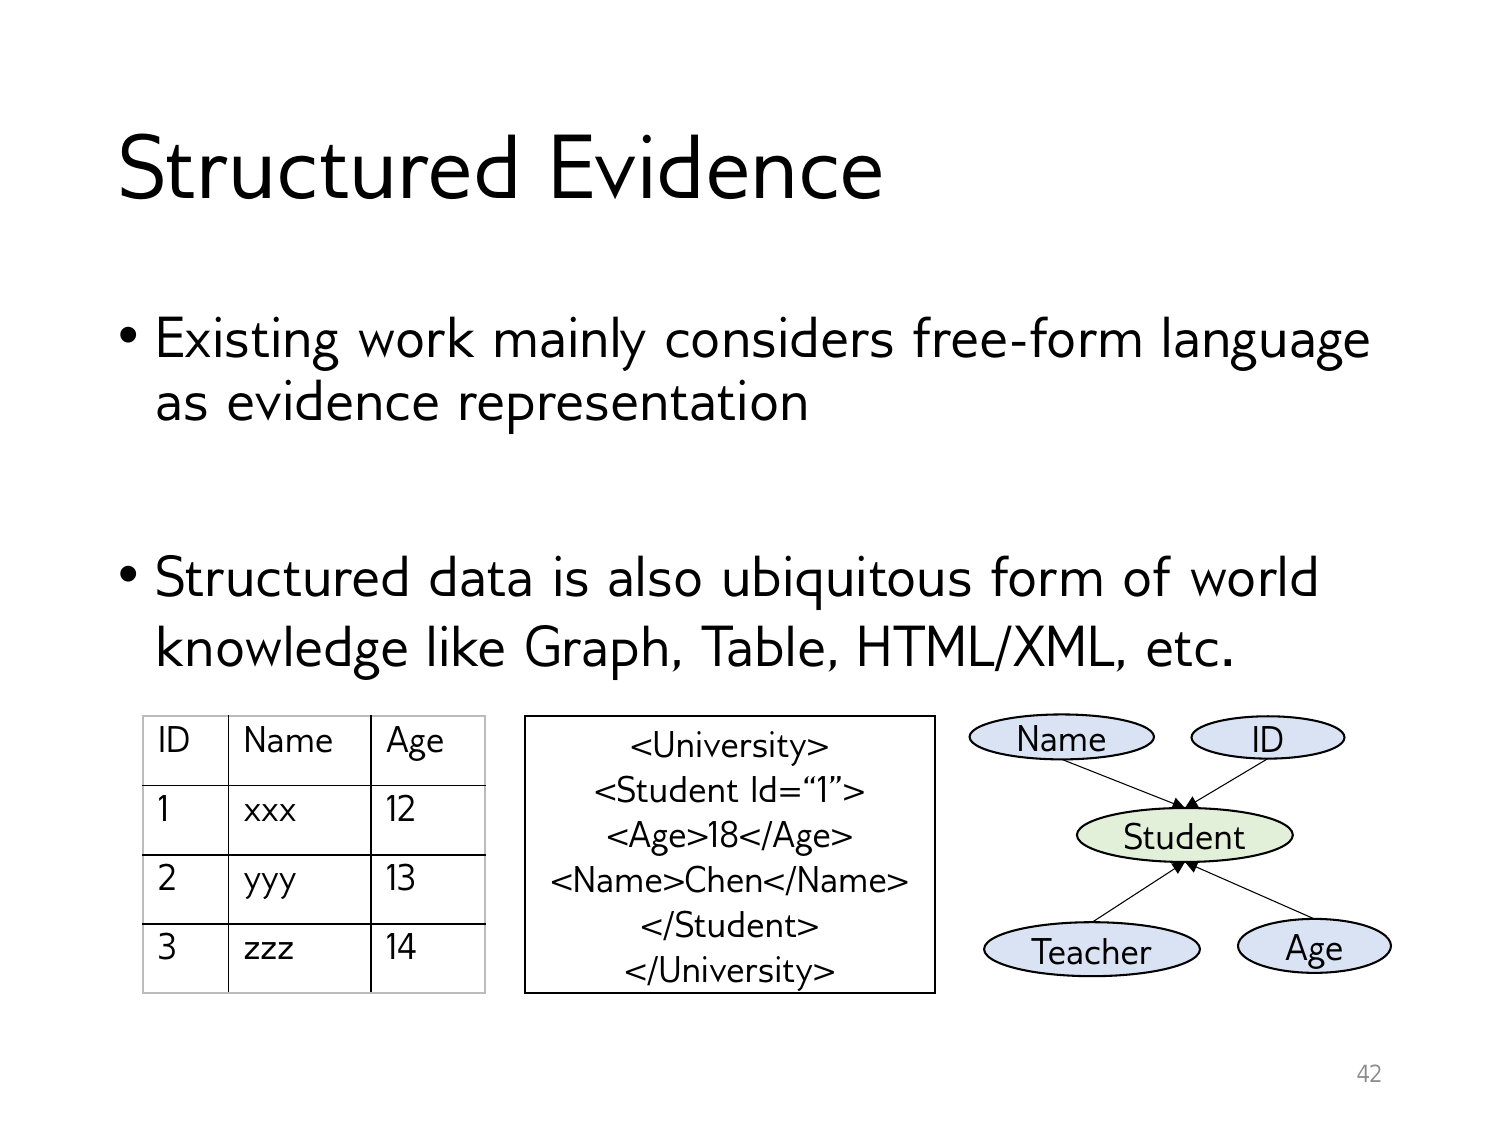

# Structured Evidence
Existing work mainly considers free-form language as evidence representation

Structured data is also ubiquitous form of world knowledge like Graph, Table, HTML/XML, etc.
Name
ID
| ID | Name | Age |
| --- | --- | --- |
| 1 | xxx | 12 |
| 2 | yyy | 13 |
| 3 | zzz | 14 |
<University>
<Student Id=“1”>
<Age>18</Age>
<Name>Chen</Name>
</Student>
</University>
Student
Age
Teacher
42